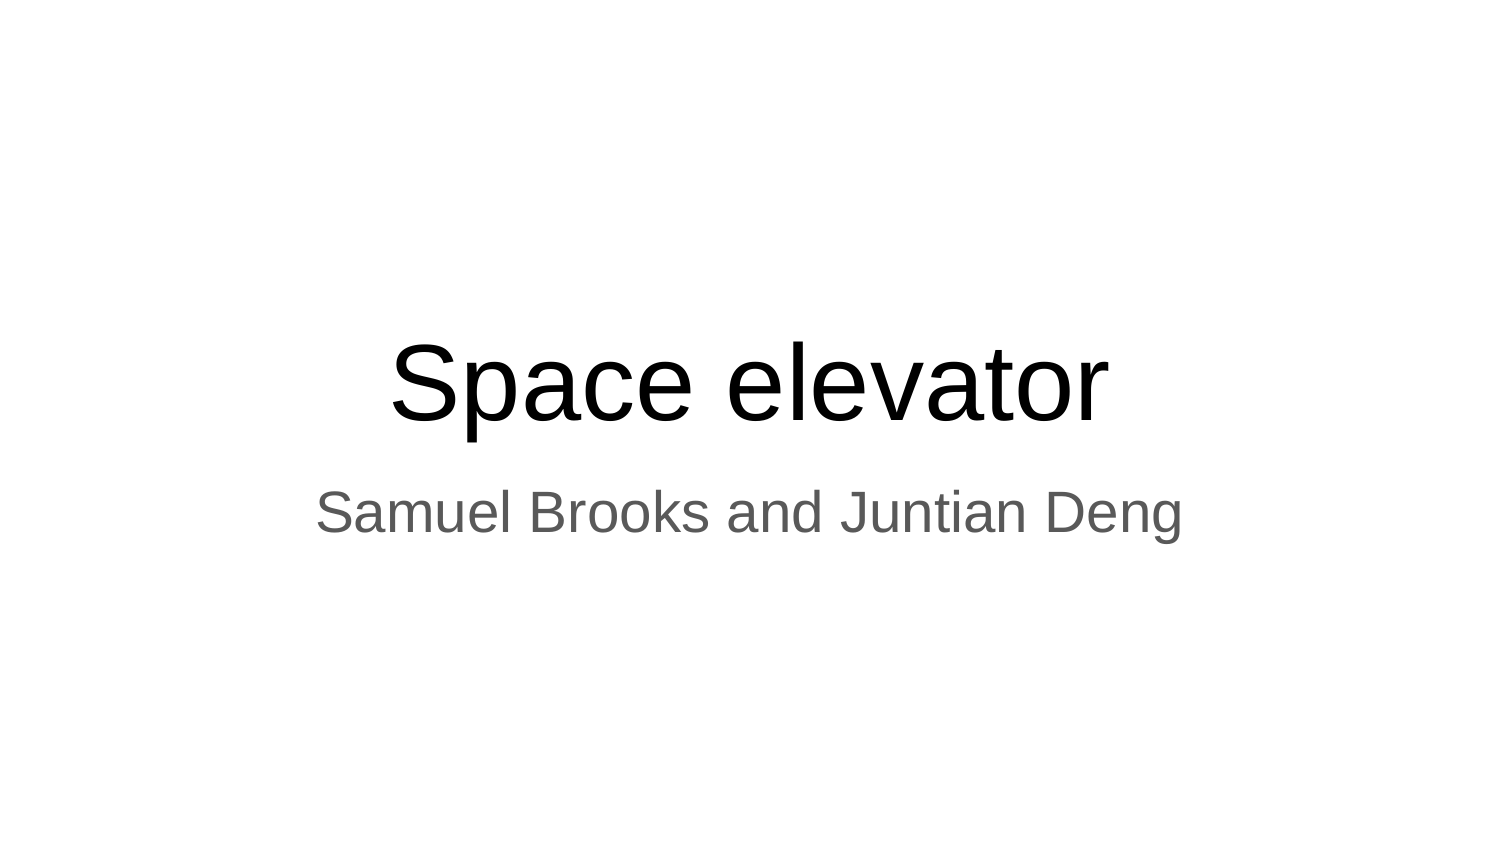

# Space elevator
Samuel Brooks and Juntian Deng